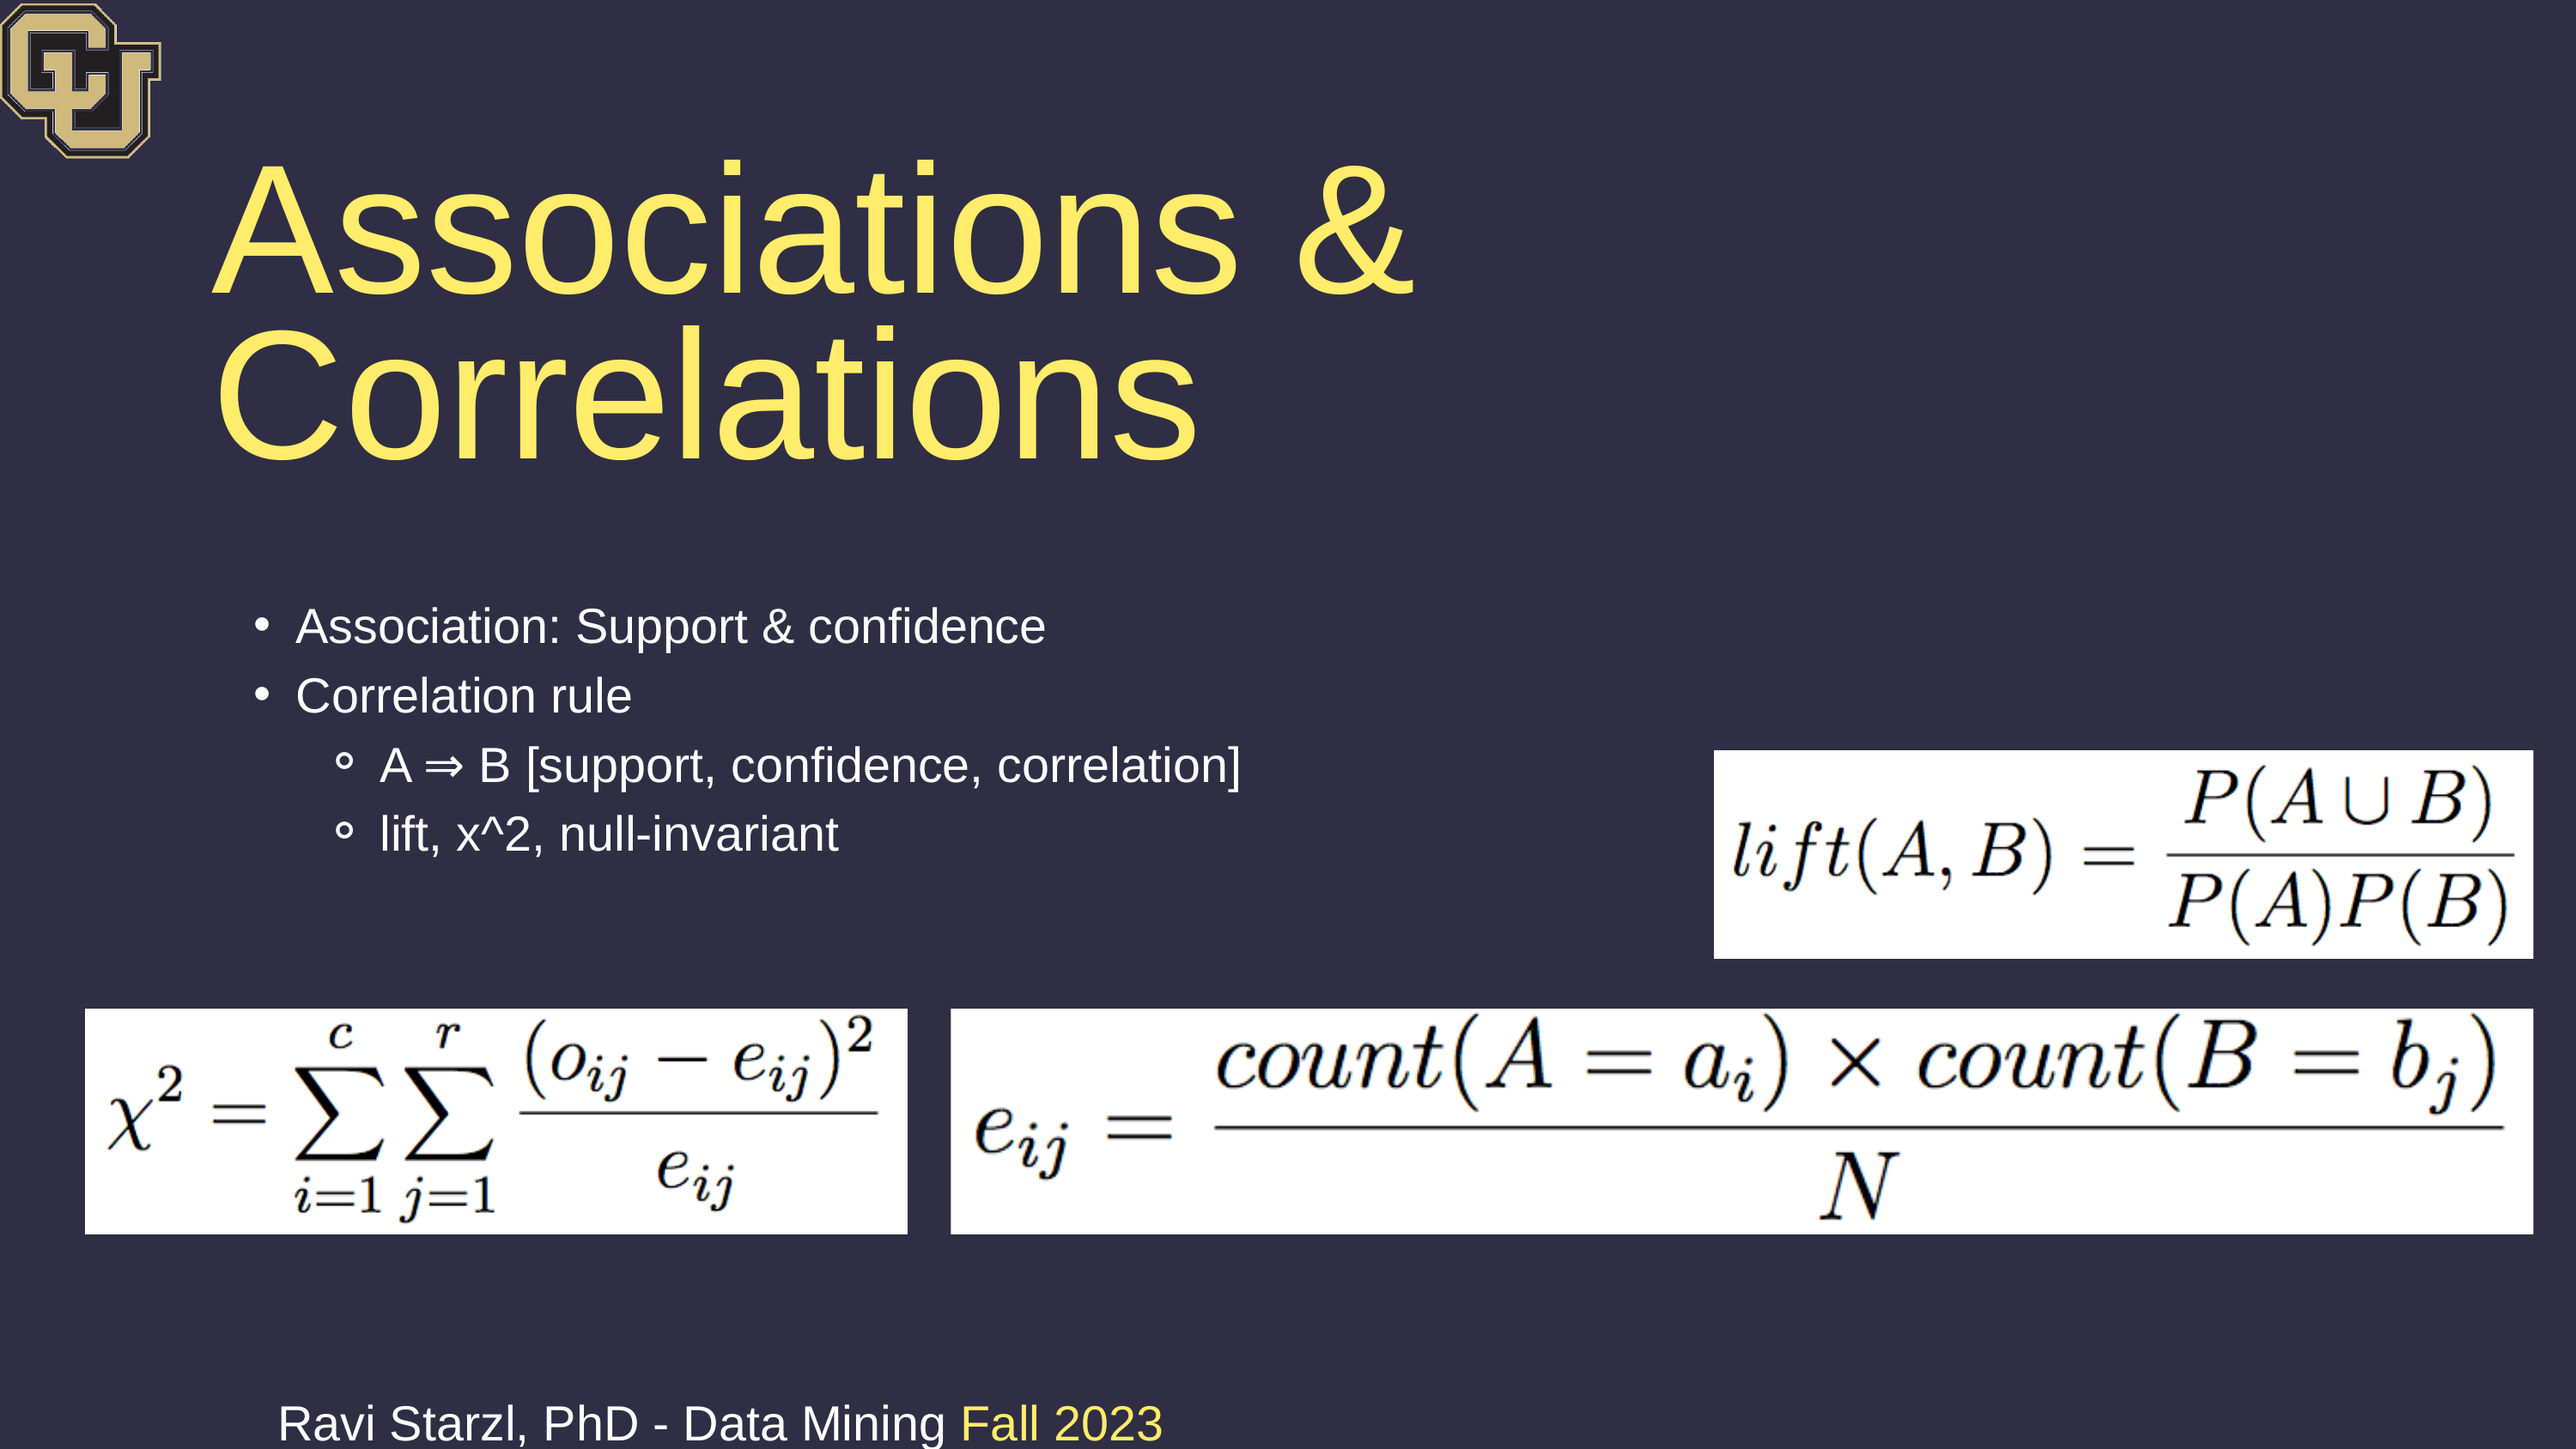

Associations & Correlations
Association: Support & confidence
Correlation rule
A ⇒ B [support, confidence, correlation]
lift, x^2, null-invariant

Ravi Starzl, PhD - Data Mining Fall 2023